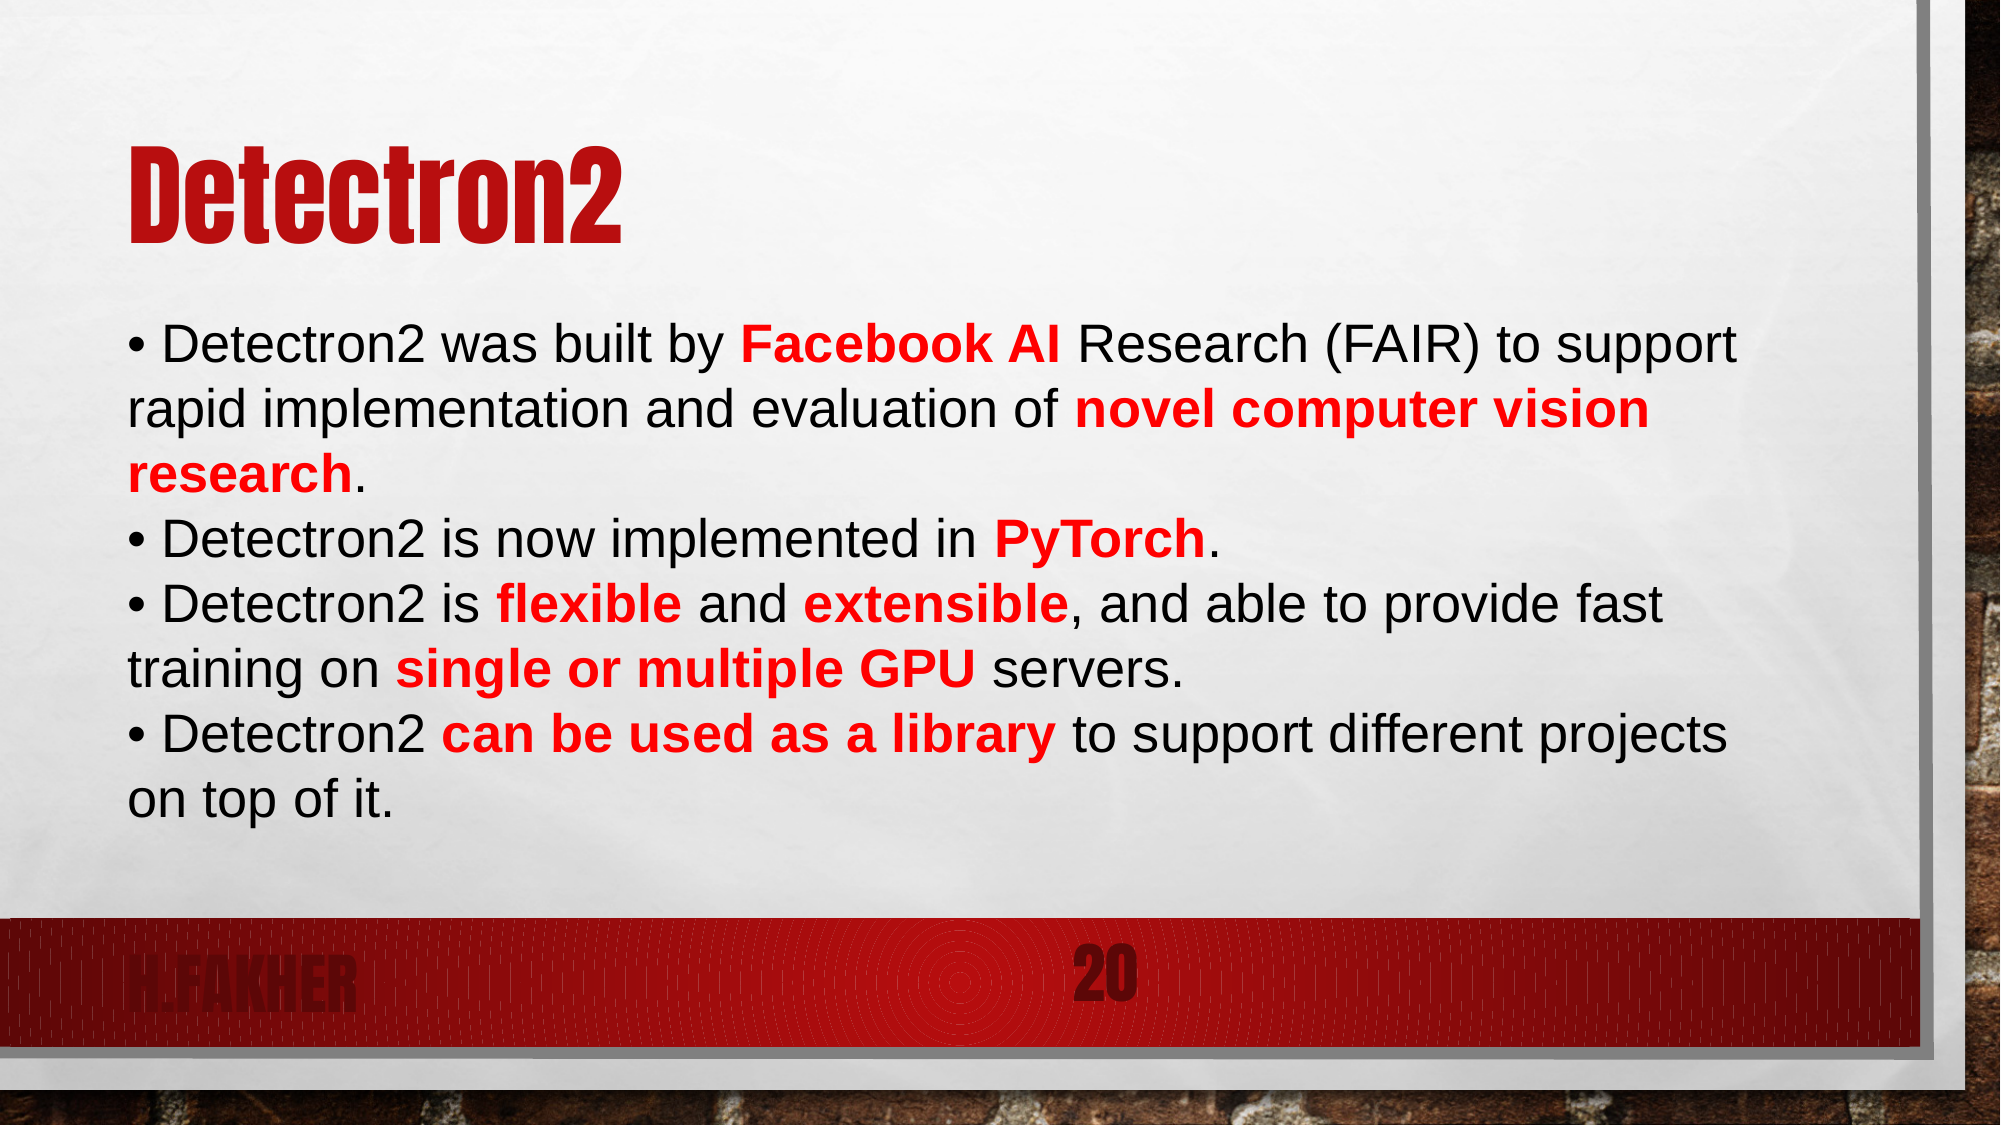

# Detectron2
• Detectron2 was built by Facebook AI Research (FAIR) to support rapid implementation and evaluation of novel computer vision research.
• Detectron2 is now implemented in PyTorch.
• Detectron2 is flexible and extensible, and able to provide fast training on single or multiple GPU servers.
• Detectron2 can be used as a library to support different projects on top of it.
H.Fakher
20